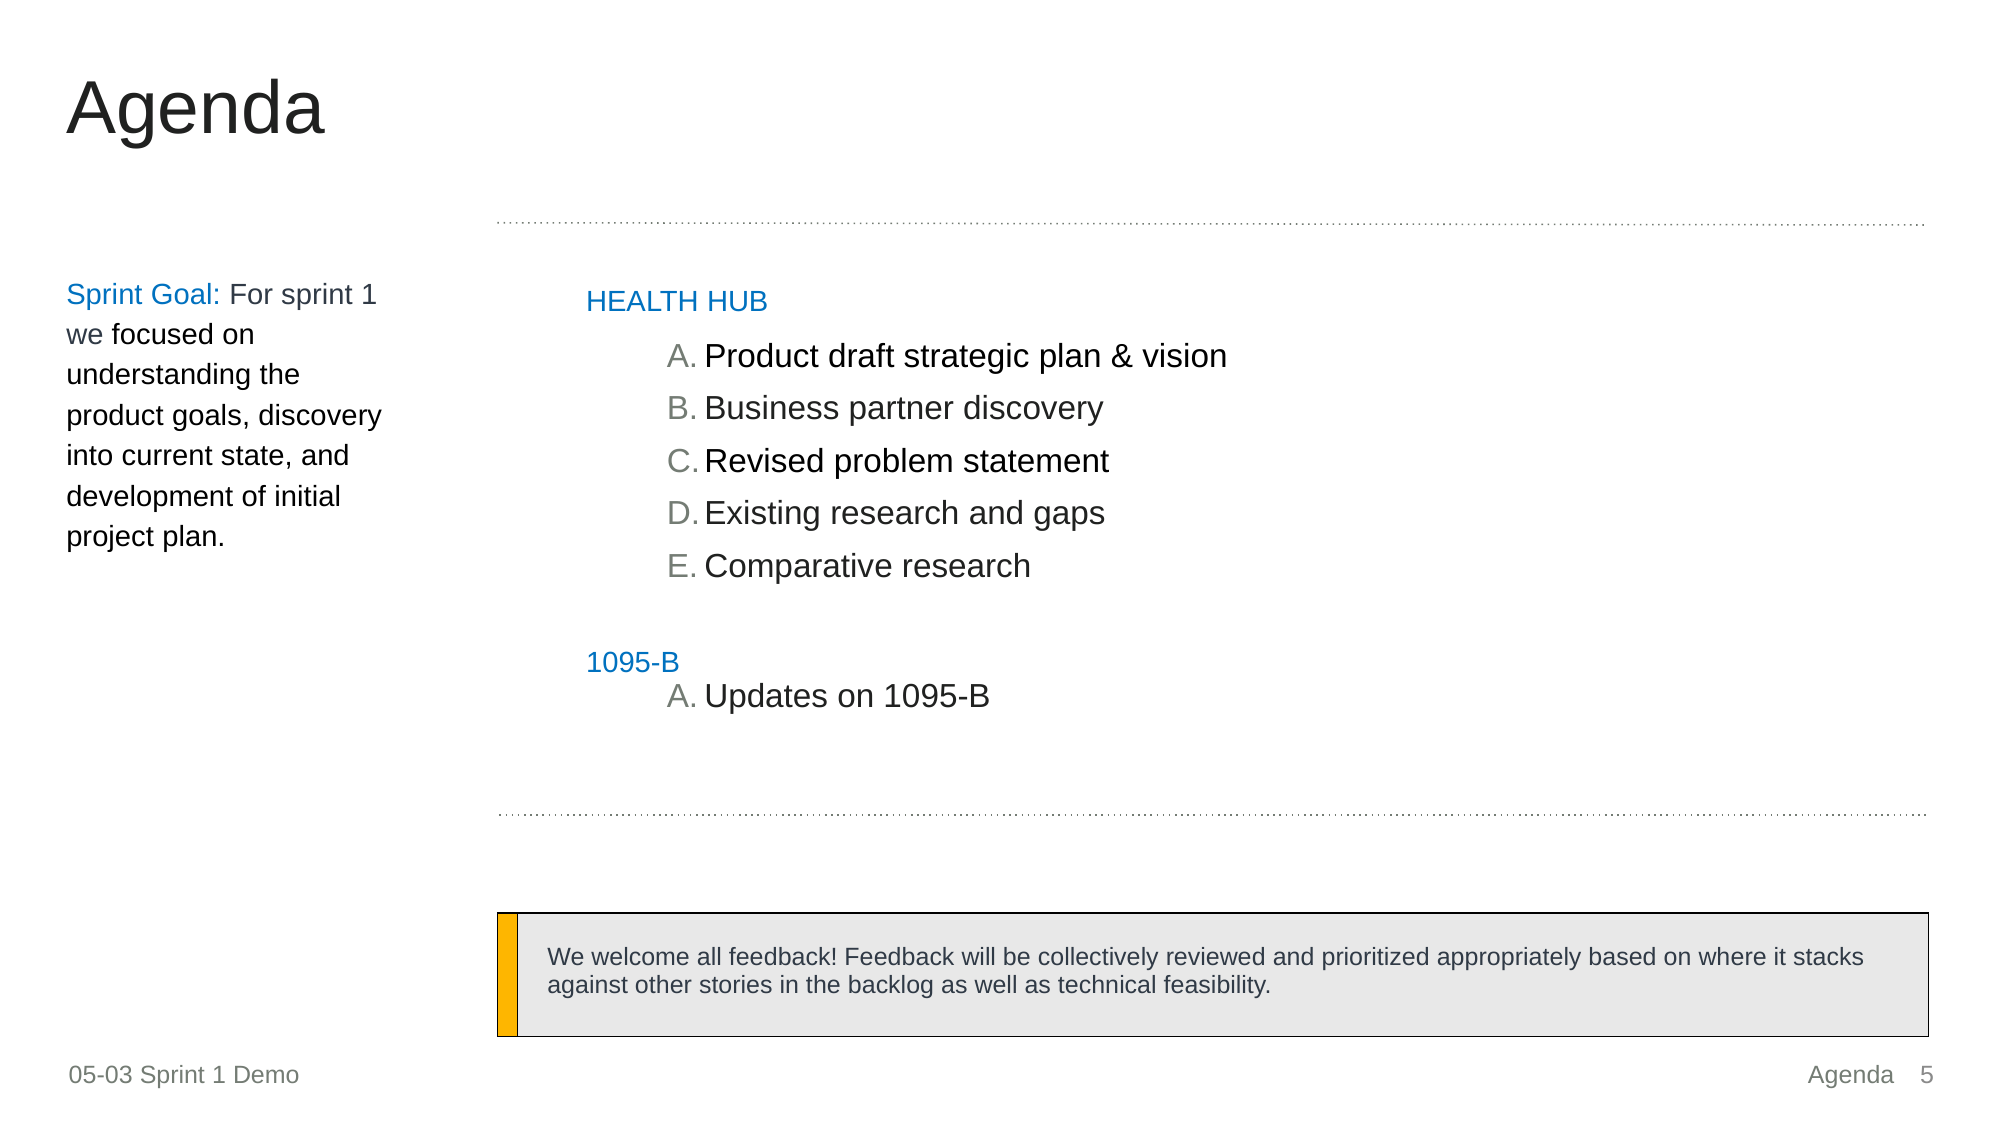

# Agenda
Sprint Goal: For sprint 1 we focused on understanding the product goals, discovery into current state, and development of initial project plan.
HEALTH HUB
Product draft strategic plan & vision
Business partner discovery
Revised problem statement
Existing research and gaps
Comparative research
1095-B
Updates on 1095-B
|  | We welcome all feedback! Feedback will be collectively reviewed and prioritized appropriately based on where it stacks against other stories in the backlog as well as technical feasibility. |
| --- | --- |
5
05-03 Sprint 1 Demo
Agenda